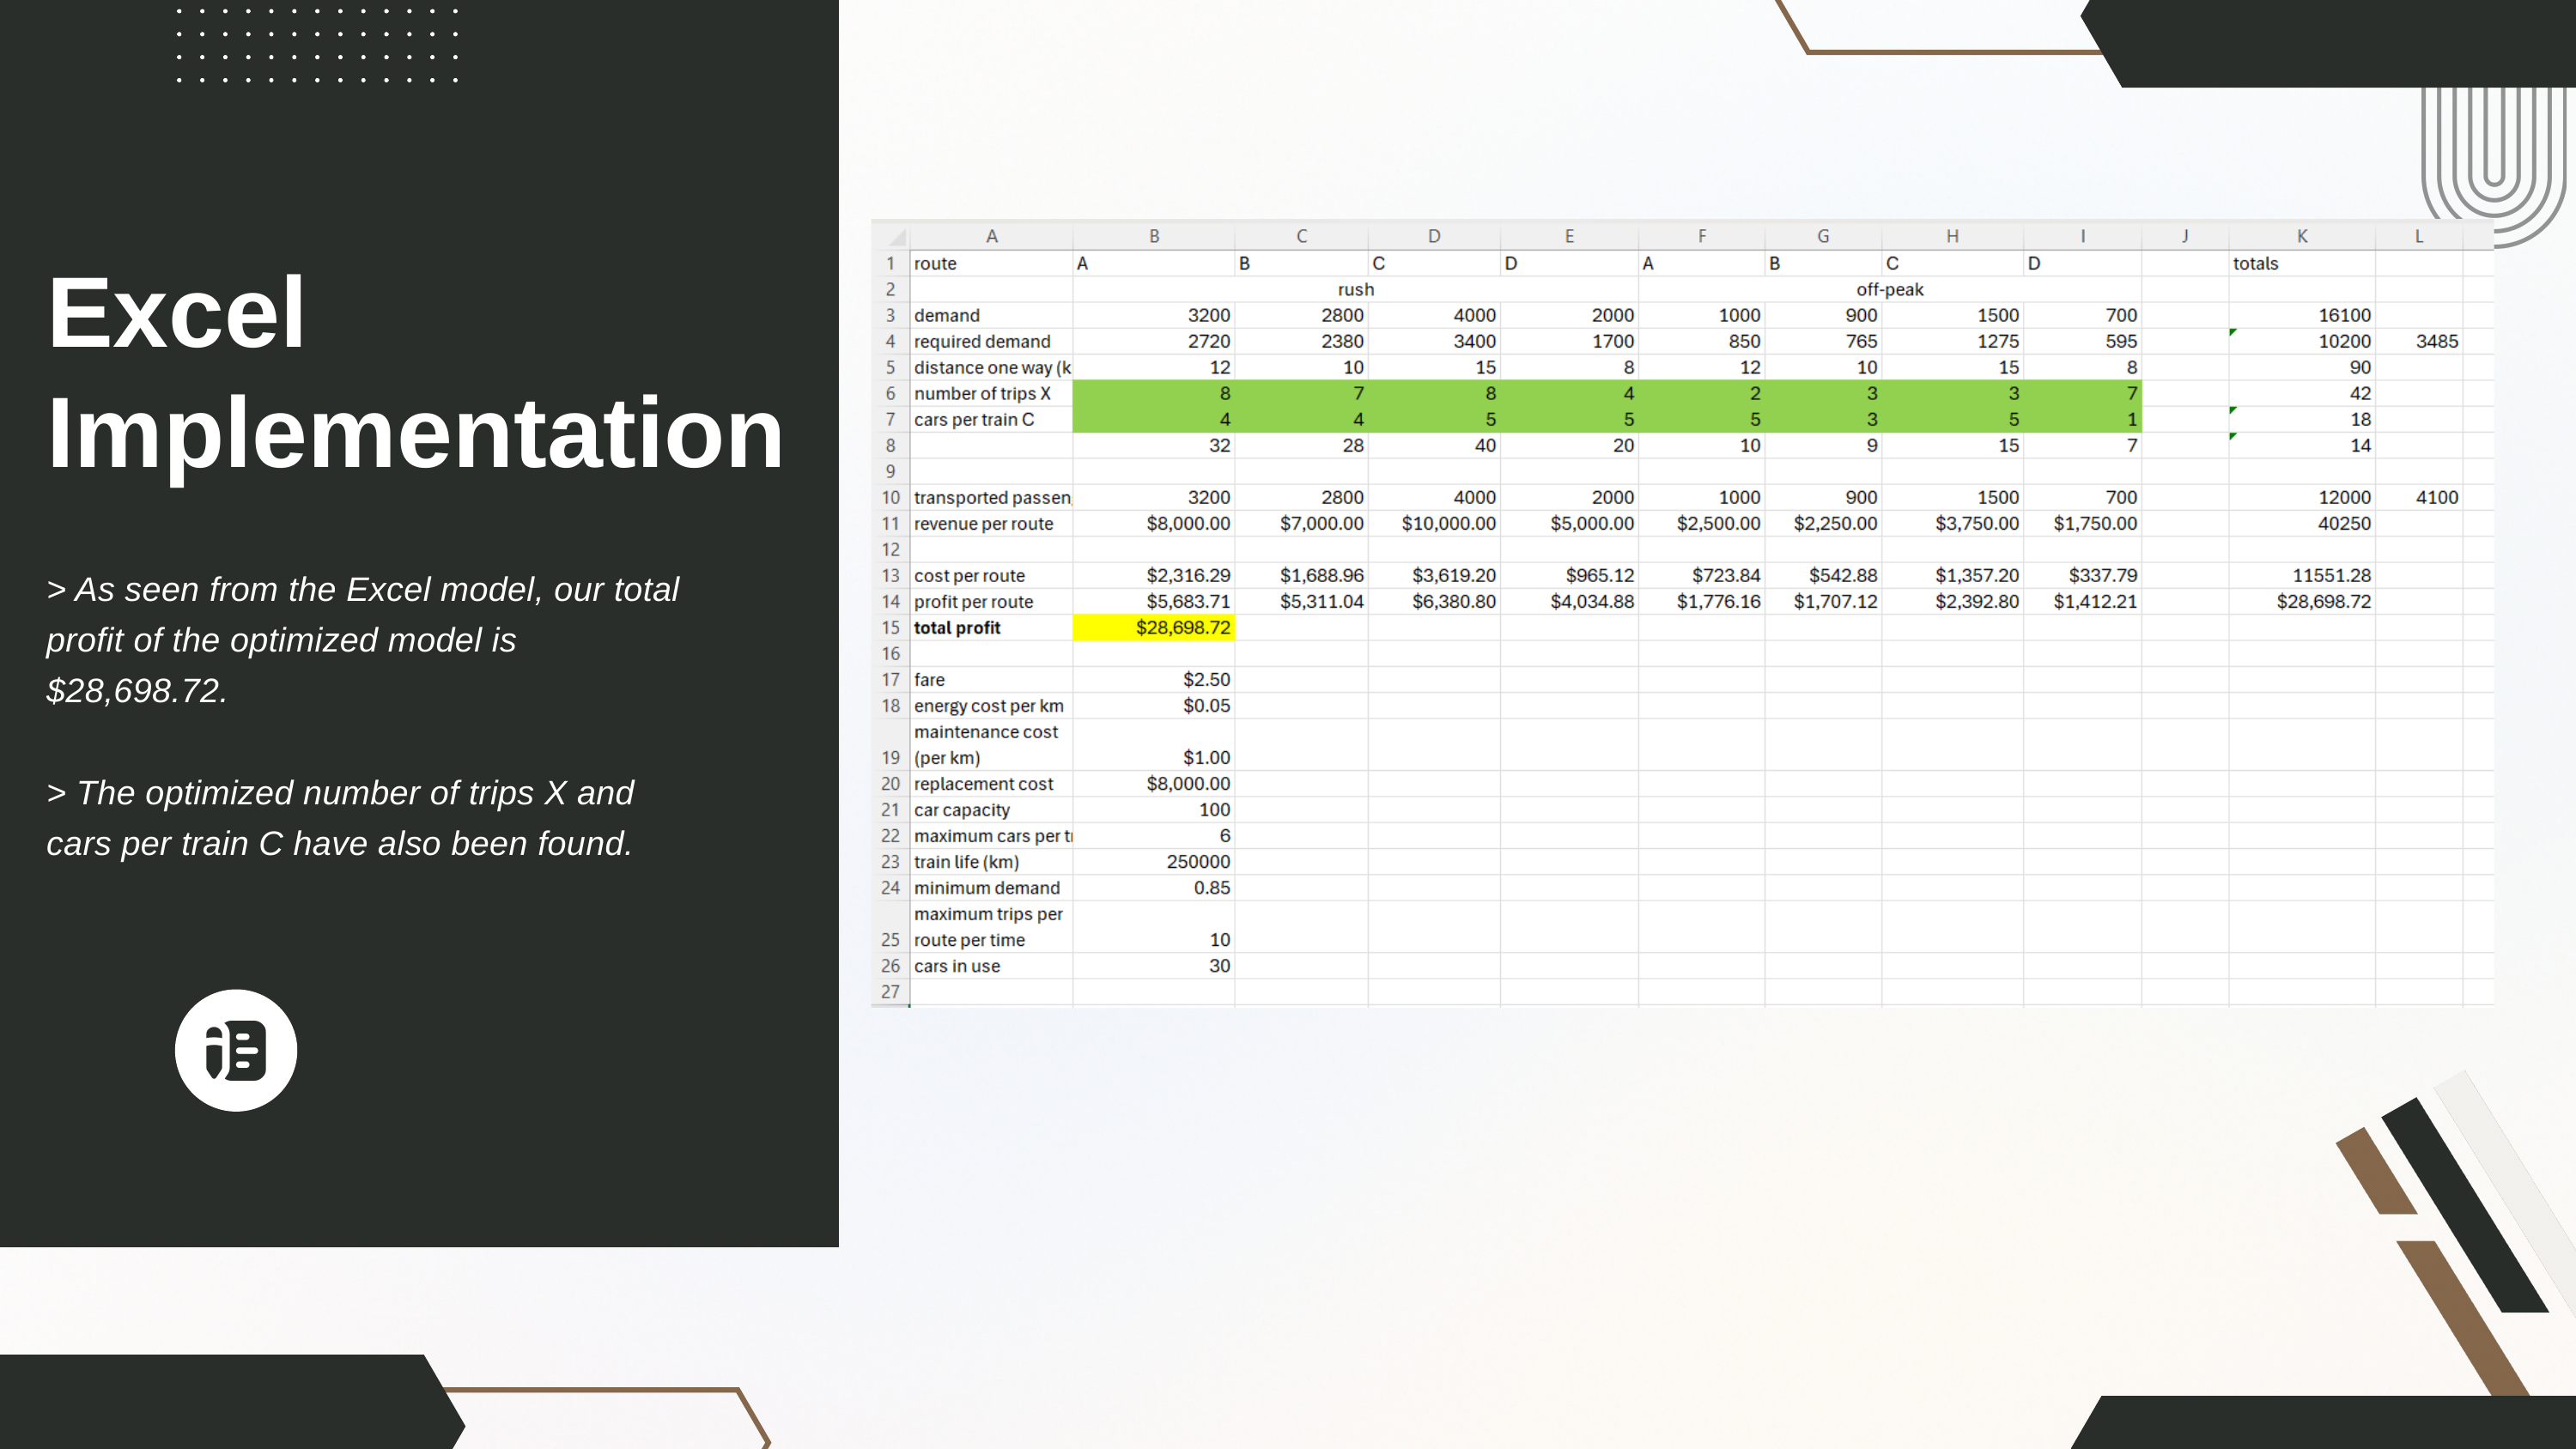

Excel Implementation
> As seen from the Excel model, our total profit of the optimized model is $28,698.72.

> The optimized number of trips X and cars per train C have also been found.